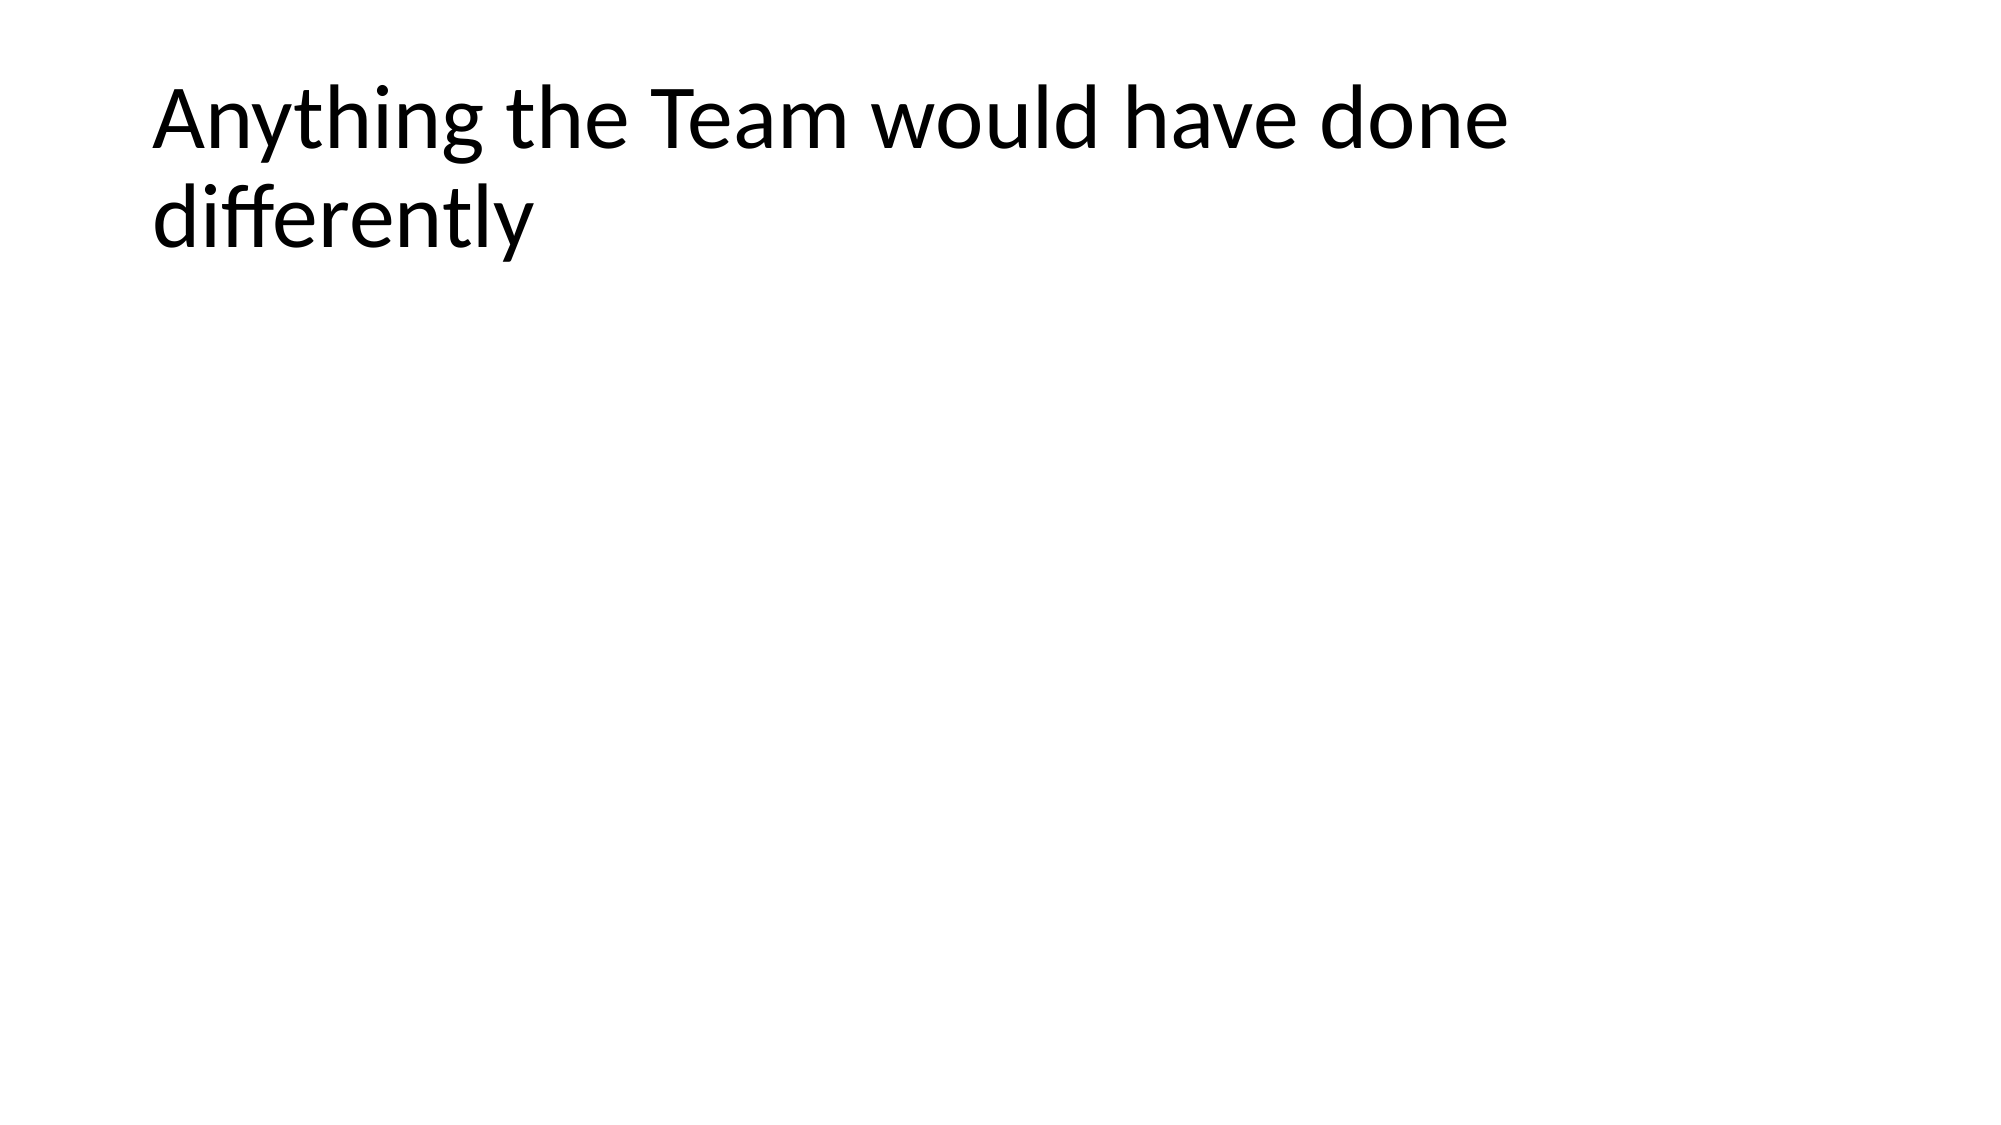

# Anything the Team would have done differently